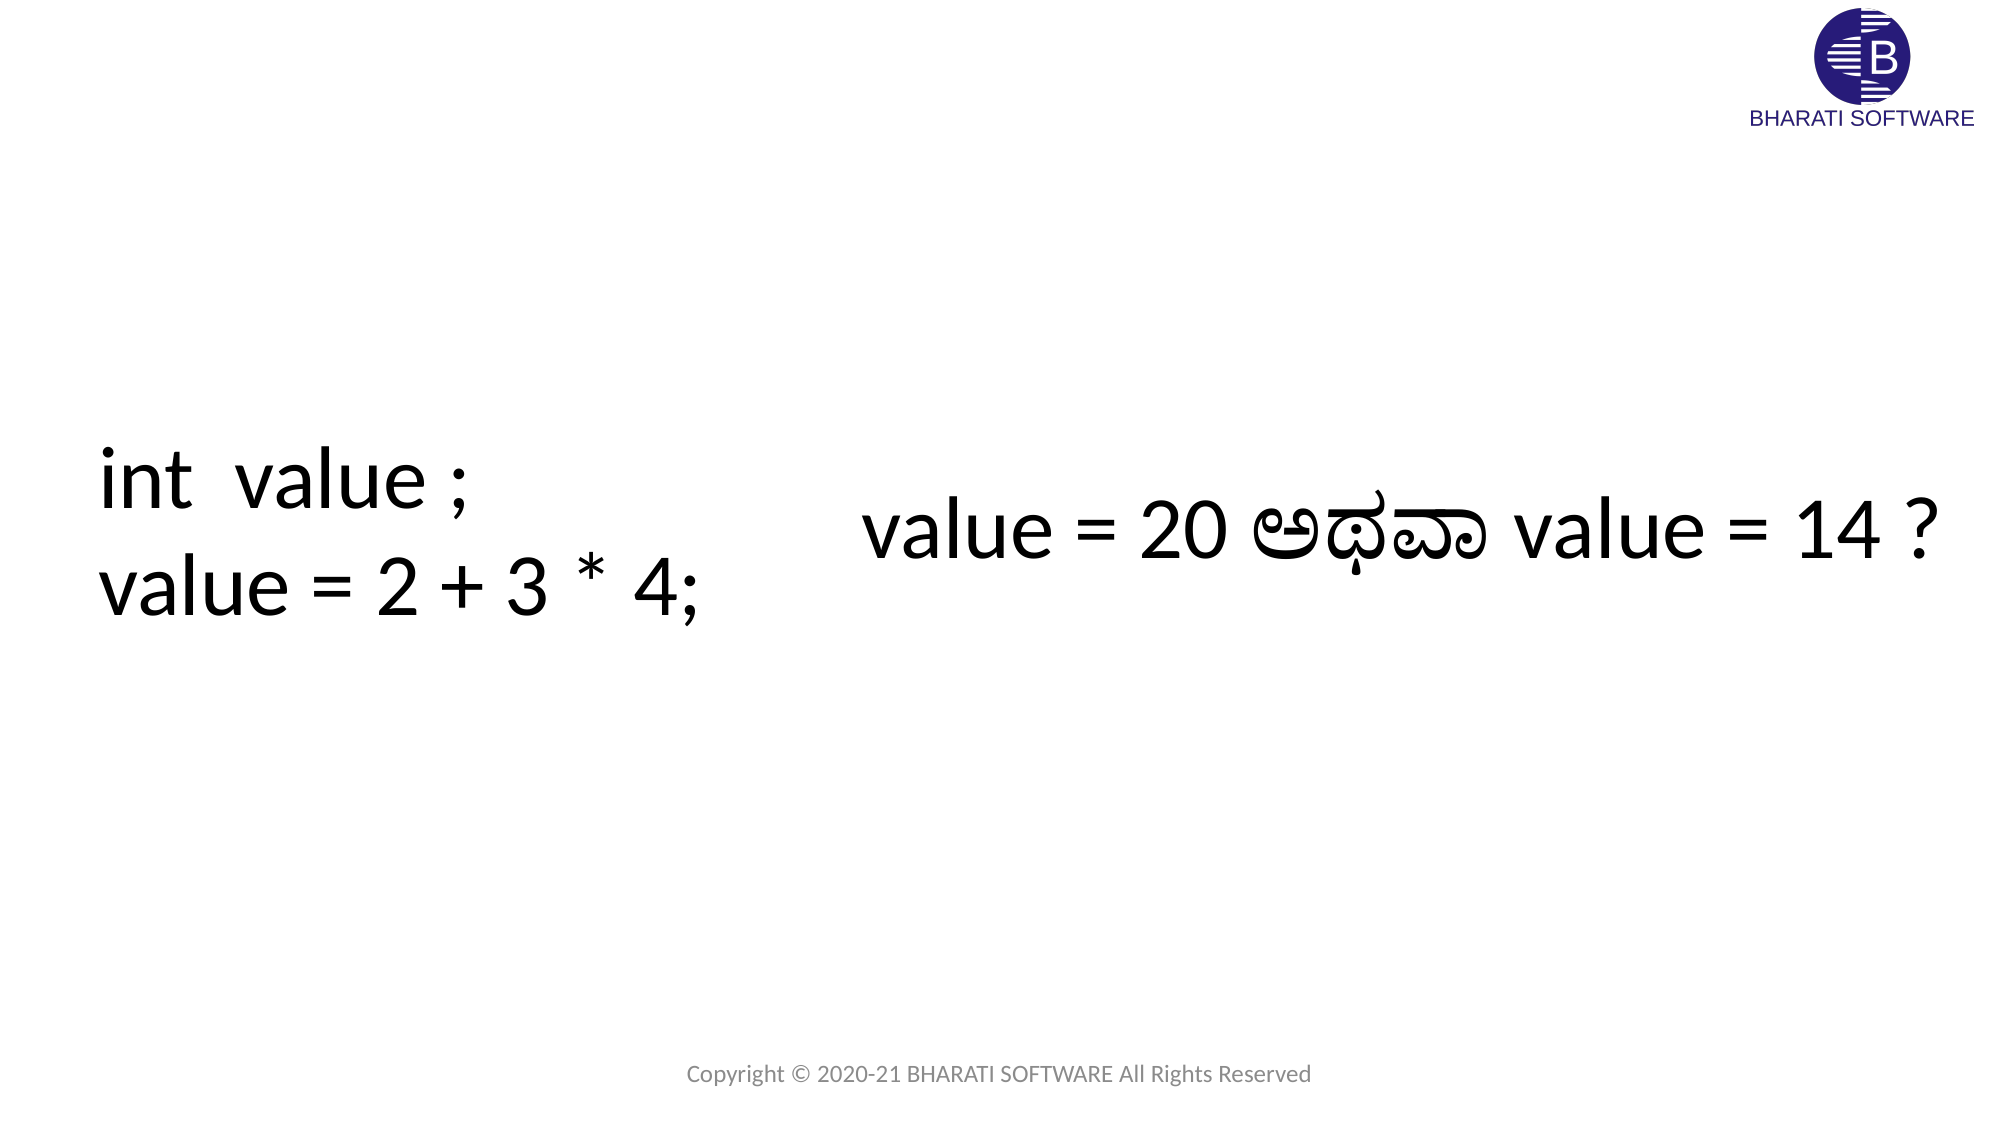

int  value ;
value = 2 + 3 * 4;
value = 20 ಅಥವಾ value = 14 ?
Copyright © 2020-21 BHARATI SOFTWARE All Rights Reserved